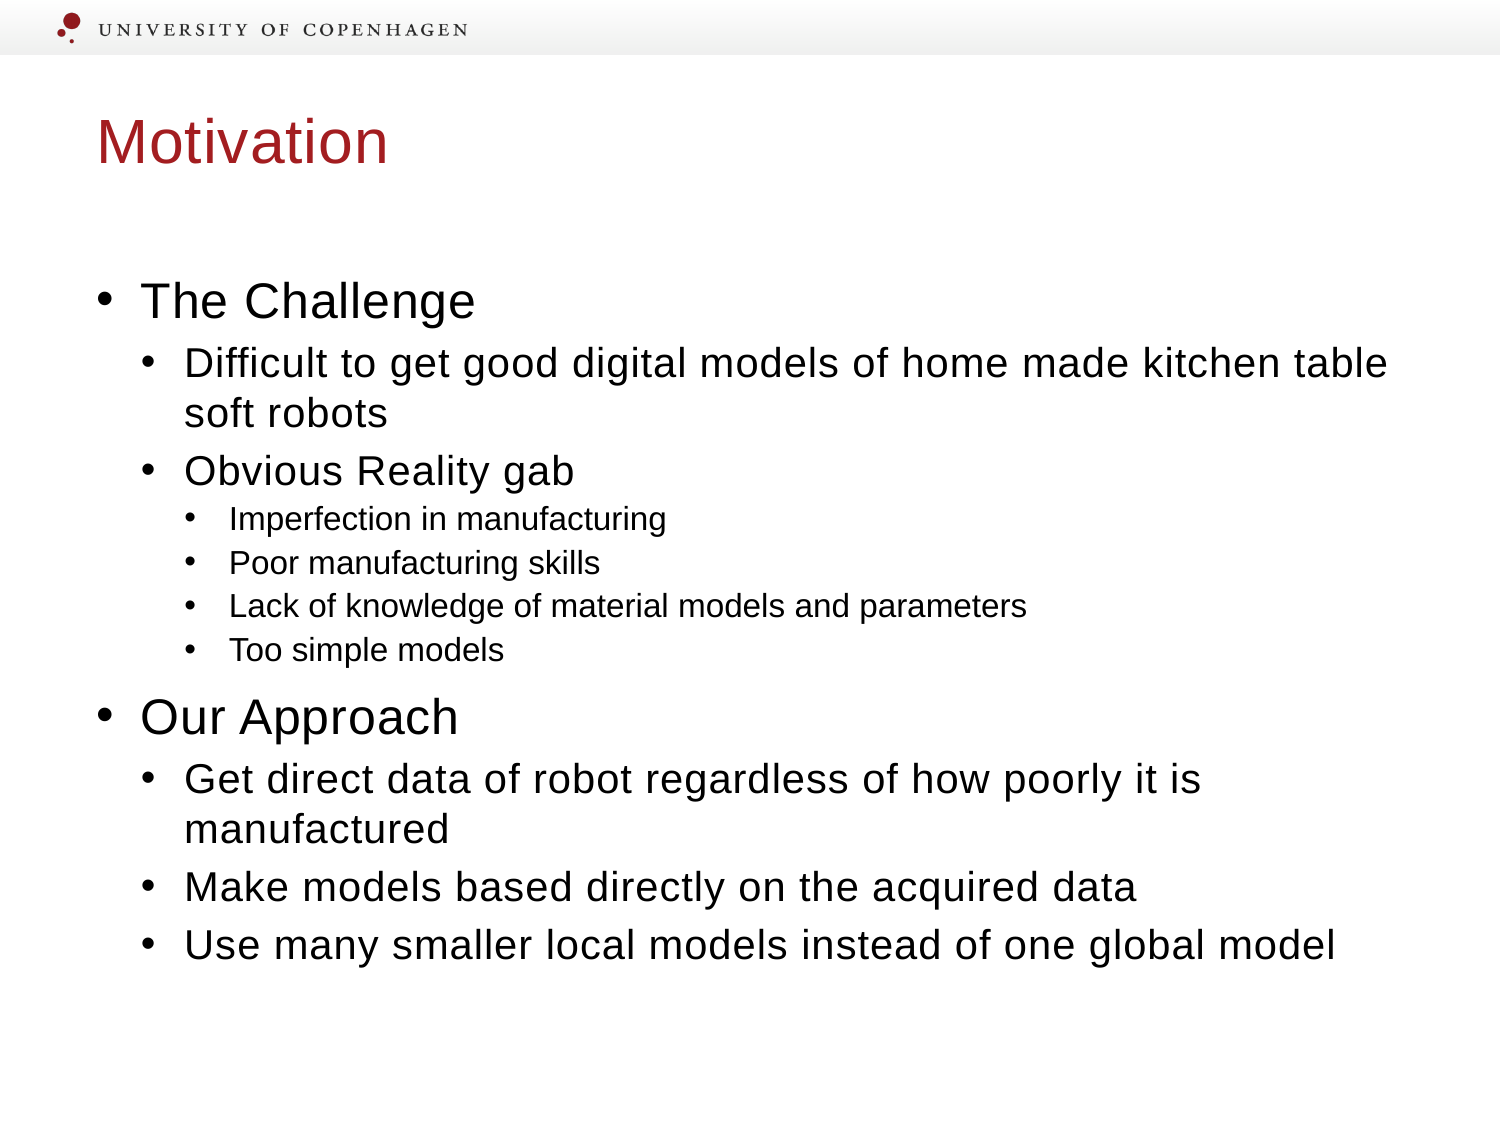

# Motivation
The Challenge
Difficult to get good digital models of home made kitchen table soft robots
Obvious Reality gab
Imperfection in manufacturing
Poor manufacturing skills
Lack of knowledge of material models and parameters
Too simple models
Our Approach
Get direct data of robot regardless of how poorly it is manufactured
Make models based directly on the acquired data
Use many smaller local models instead of one global model